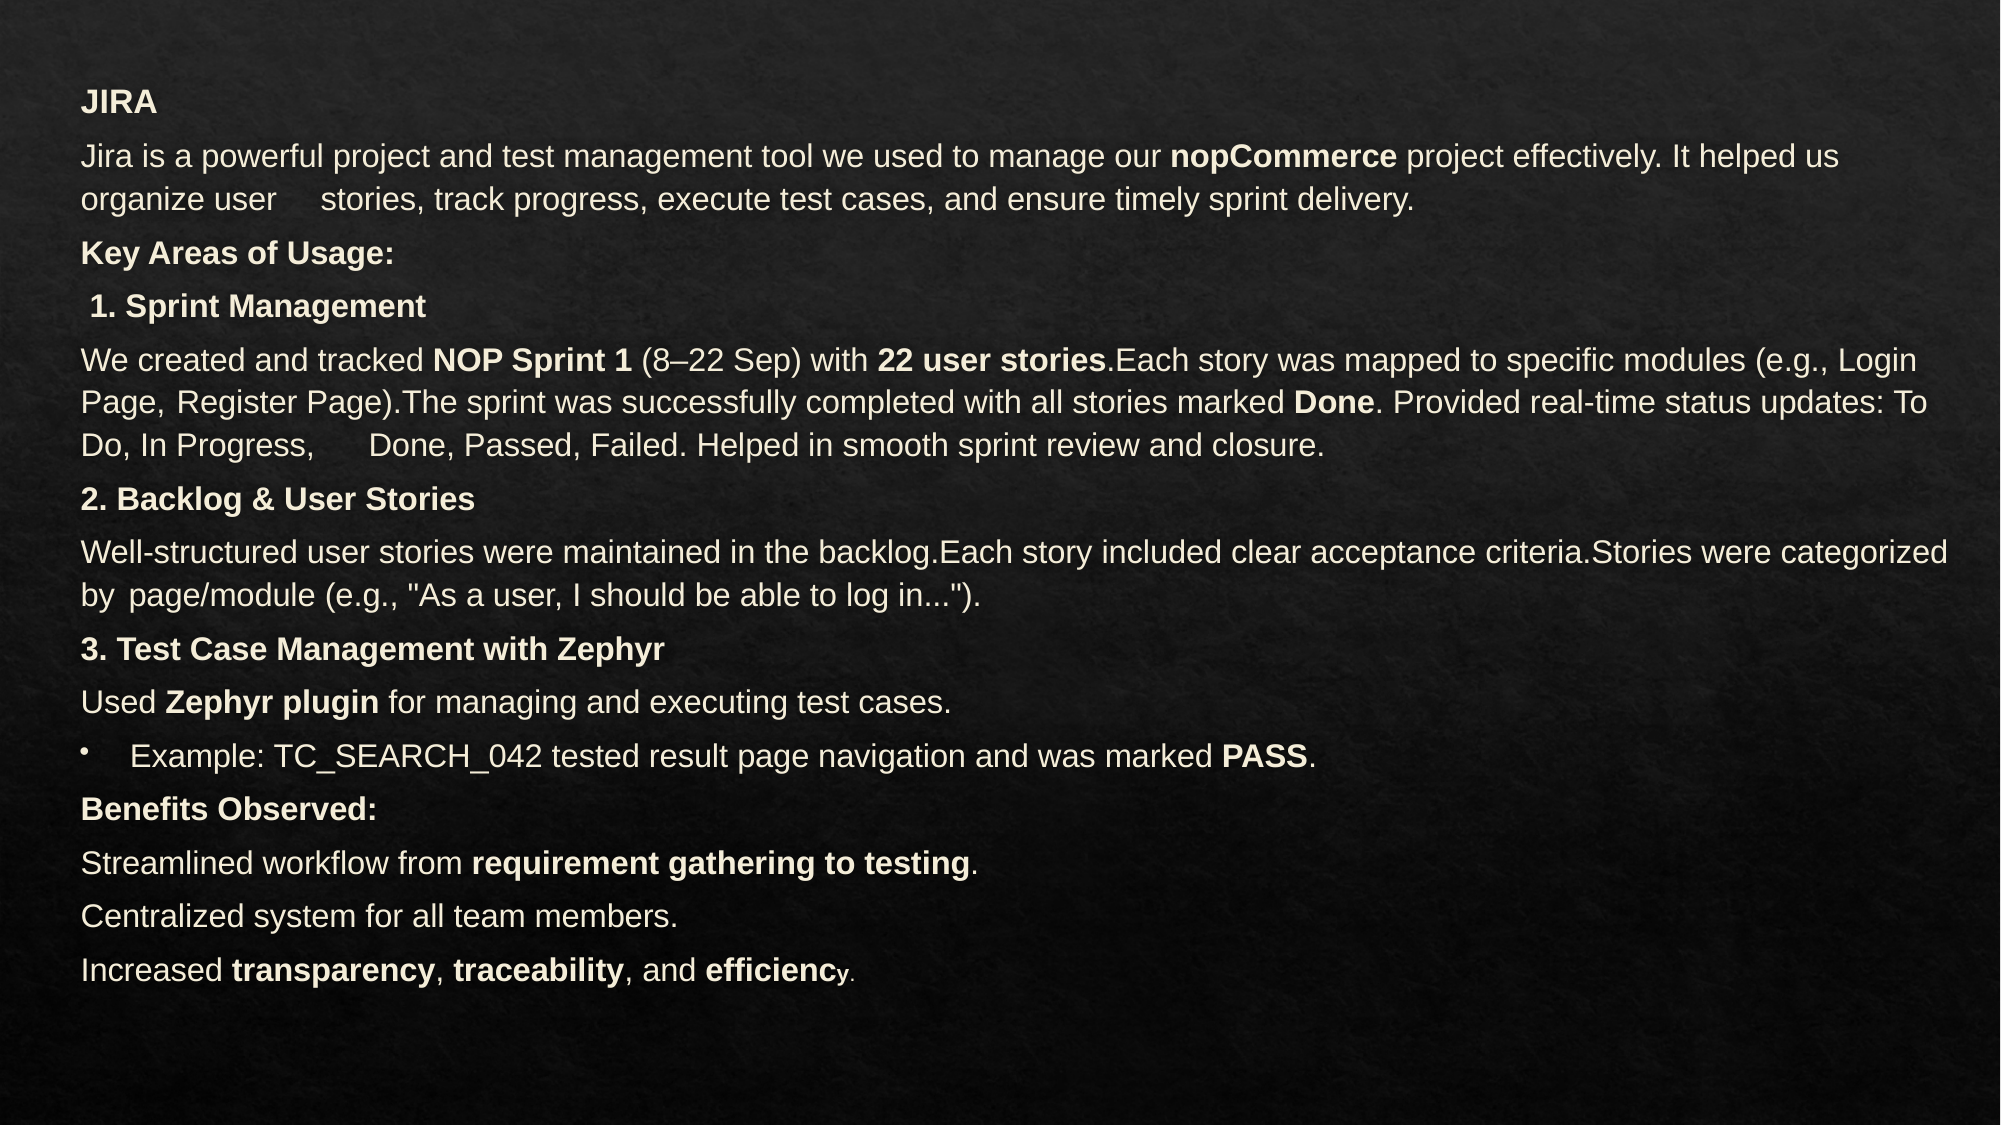

JIRA
	Jira is a powerful project and test management tool we used to manage our nopCommerce project effectively. It helped us organize user 	stories, track progress, execute test cases, and ensure timely sprint delivery.
Key Areas of Usage:
 1. Sprint Management
	We created and tracked NOP Sprint 1 (8–22 Sep) with 22 user stories.Each story was mapped to specific modules (e.g., Login Page, 	Register Page).The sprint was successfully completed with all stories marked Done. Provided real-time status updates: To Do, In Progress, 	Done, Passed, Failed. Helped in smooth sprint review and closure.
2. Backlog & User Stories
	Well-structured user stories were maintained in the backlog.Each story included clear acceptance criteria.Stories were categorized by 	page/module (e.g., "As a user, I should be able to log in...").
3. Test Case Management with Zephyr
	Used Zephyr plugin for managing and executing test cases.
Example: TC_SEARCH_042 tested result page navigation and was marked PASS.
Benefits Observed:
	Streamlined workflow from requirement gathering to testing.
	Centralized system for all team members.
	Increased transparency, traceability, and efficiency.